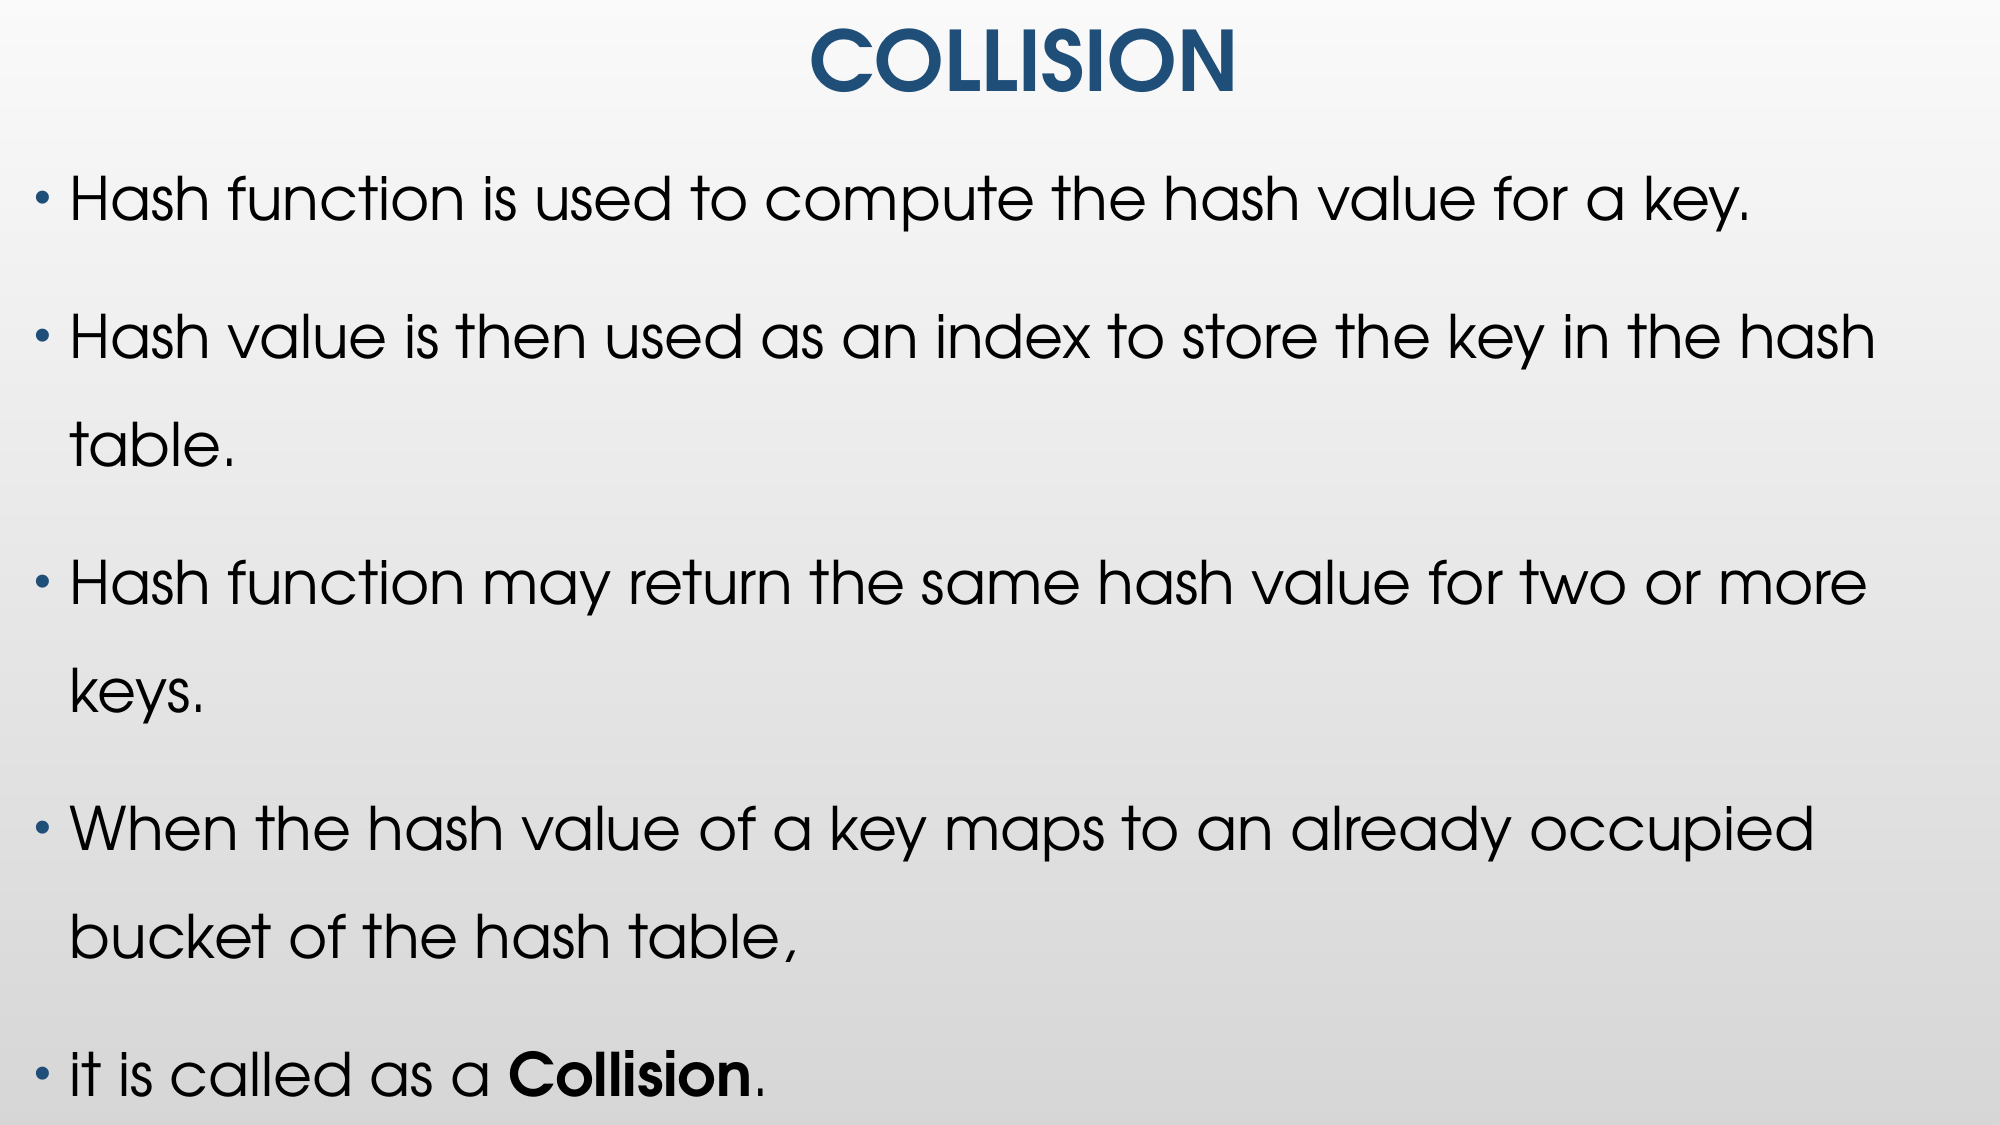

# Collision
Hash function is used to compute the hash value for a key.
Hash value is then used as an index to store the key in the hash table.
Hash function may return the same hash value for two or more keys.
When the hash value of a key maps to an already occupied bucket of the hash table,
it is called as a Collision.